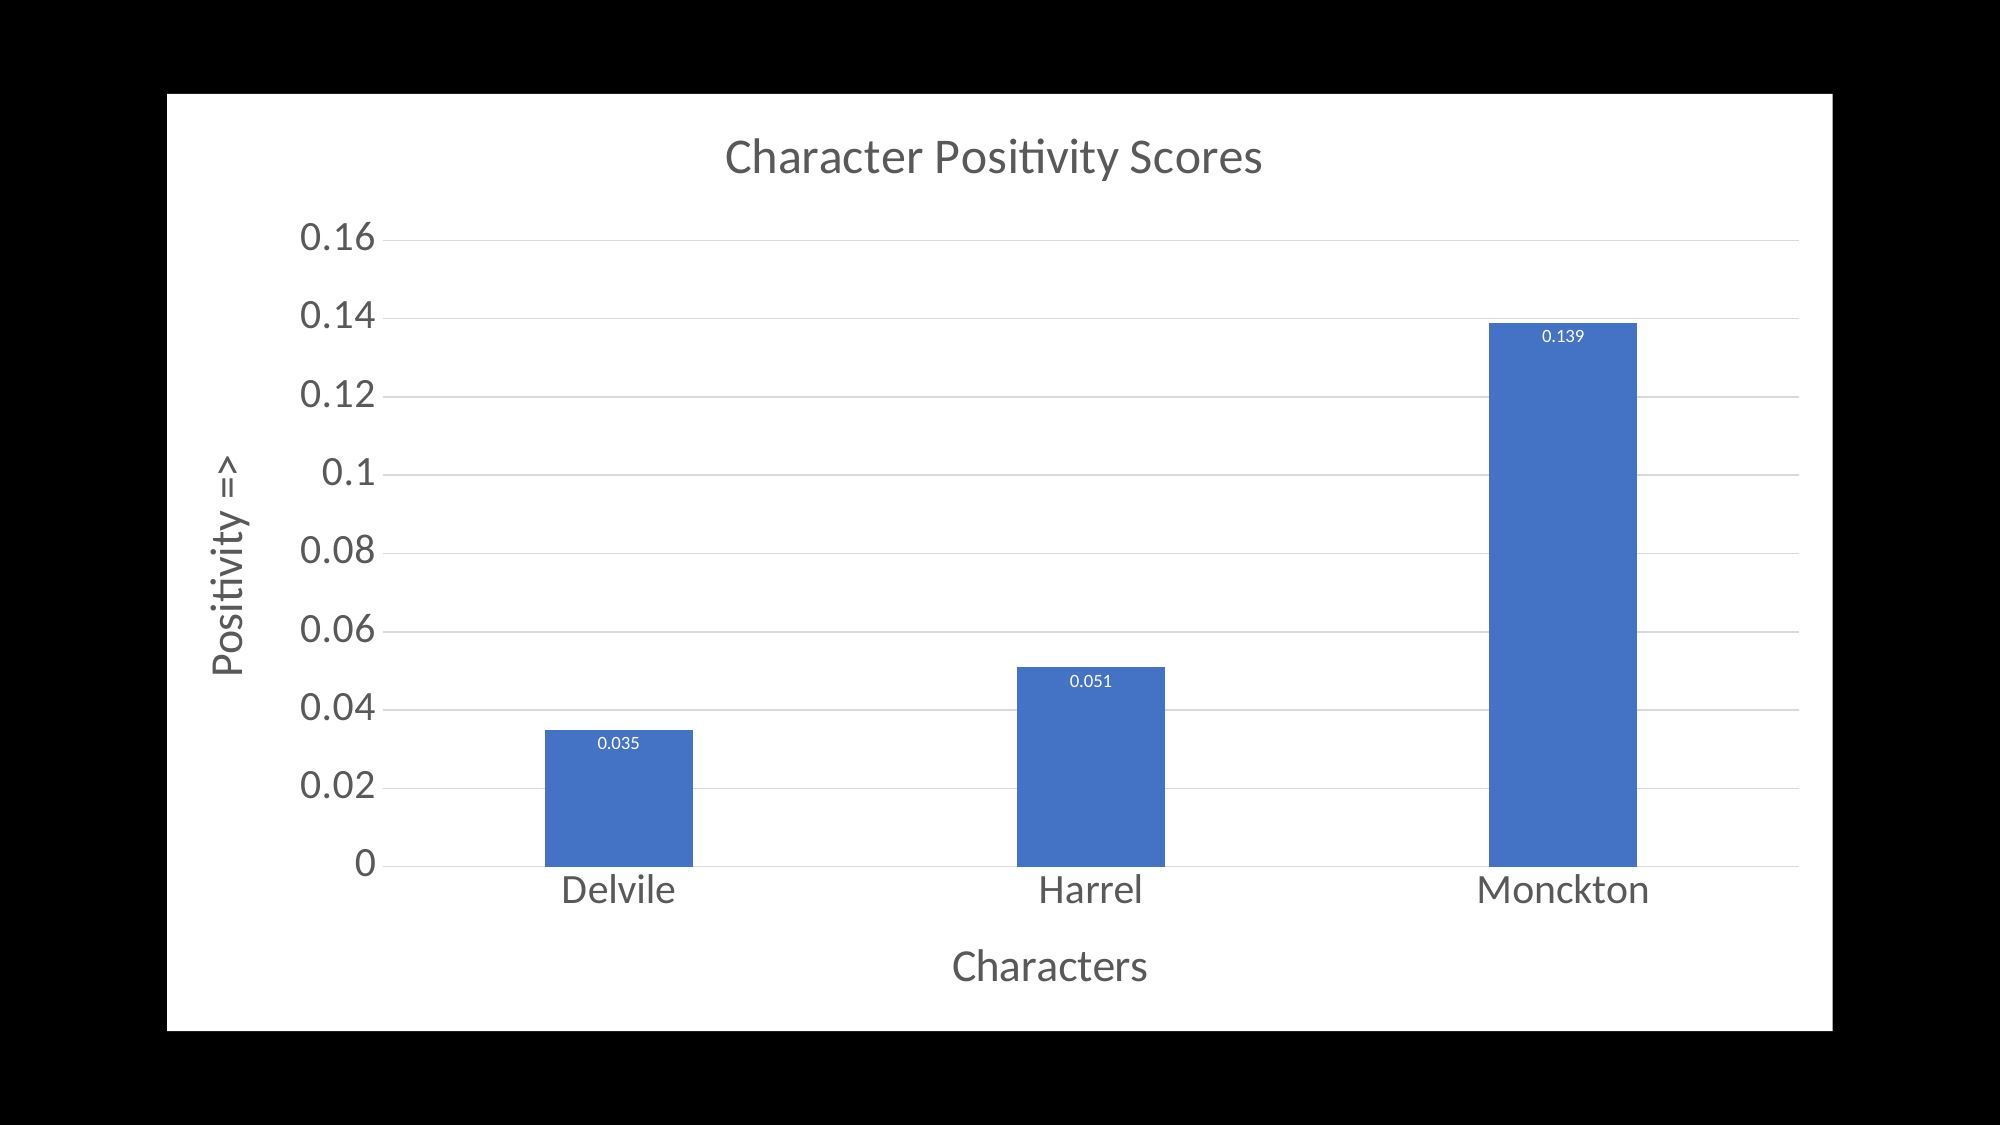

### Chart: Character Positivity Scores

| Category |  |
|---|---|
| Delvile | 0.035 |
| Harrel | 0.051 |
| Monckton | 0.139 |